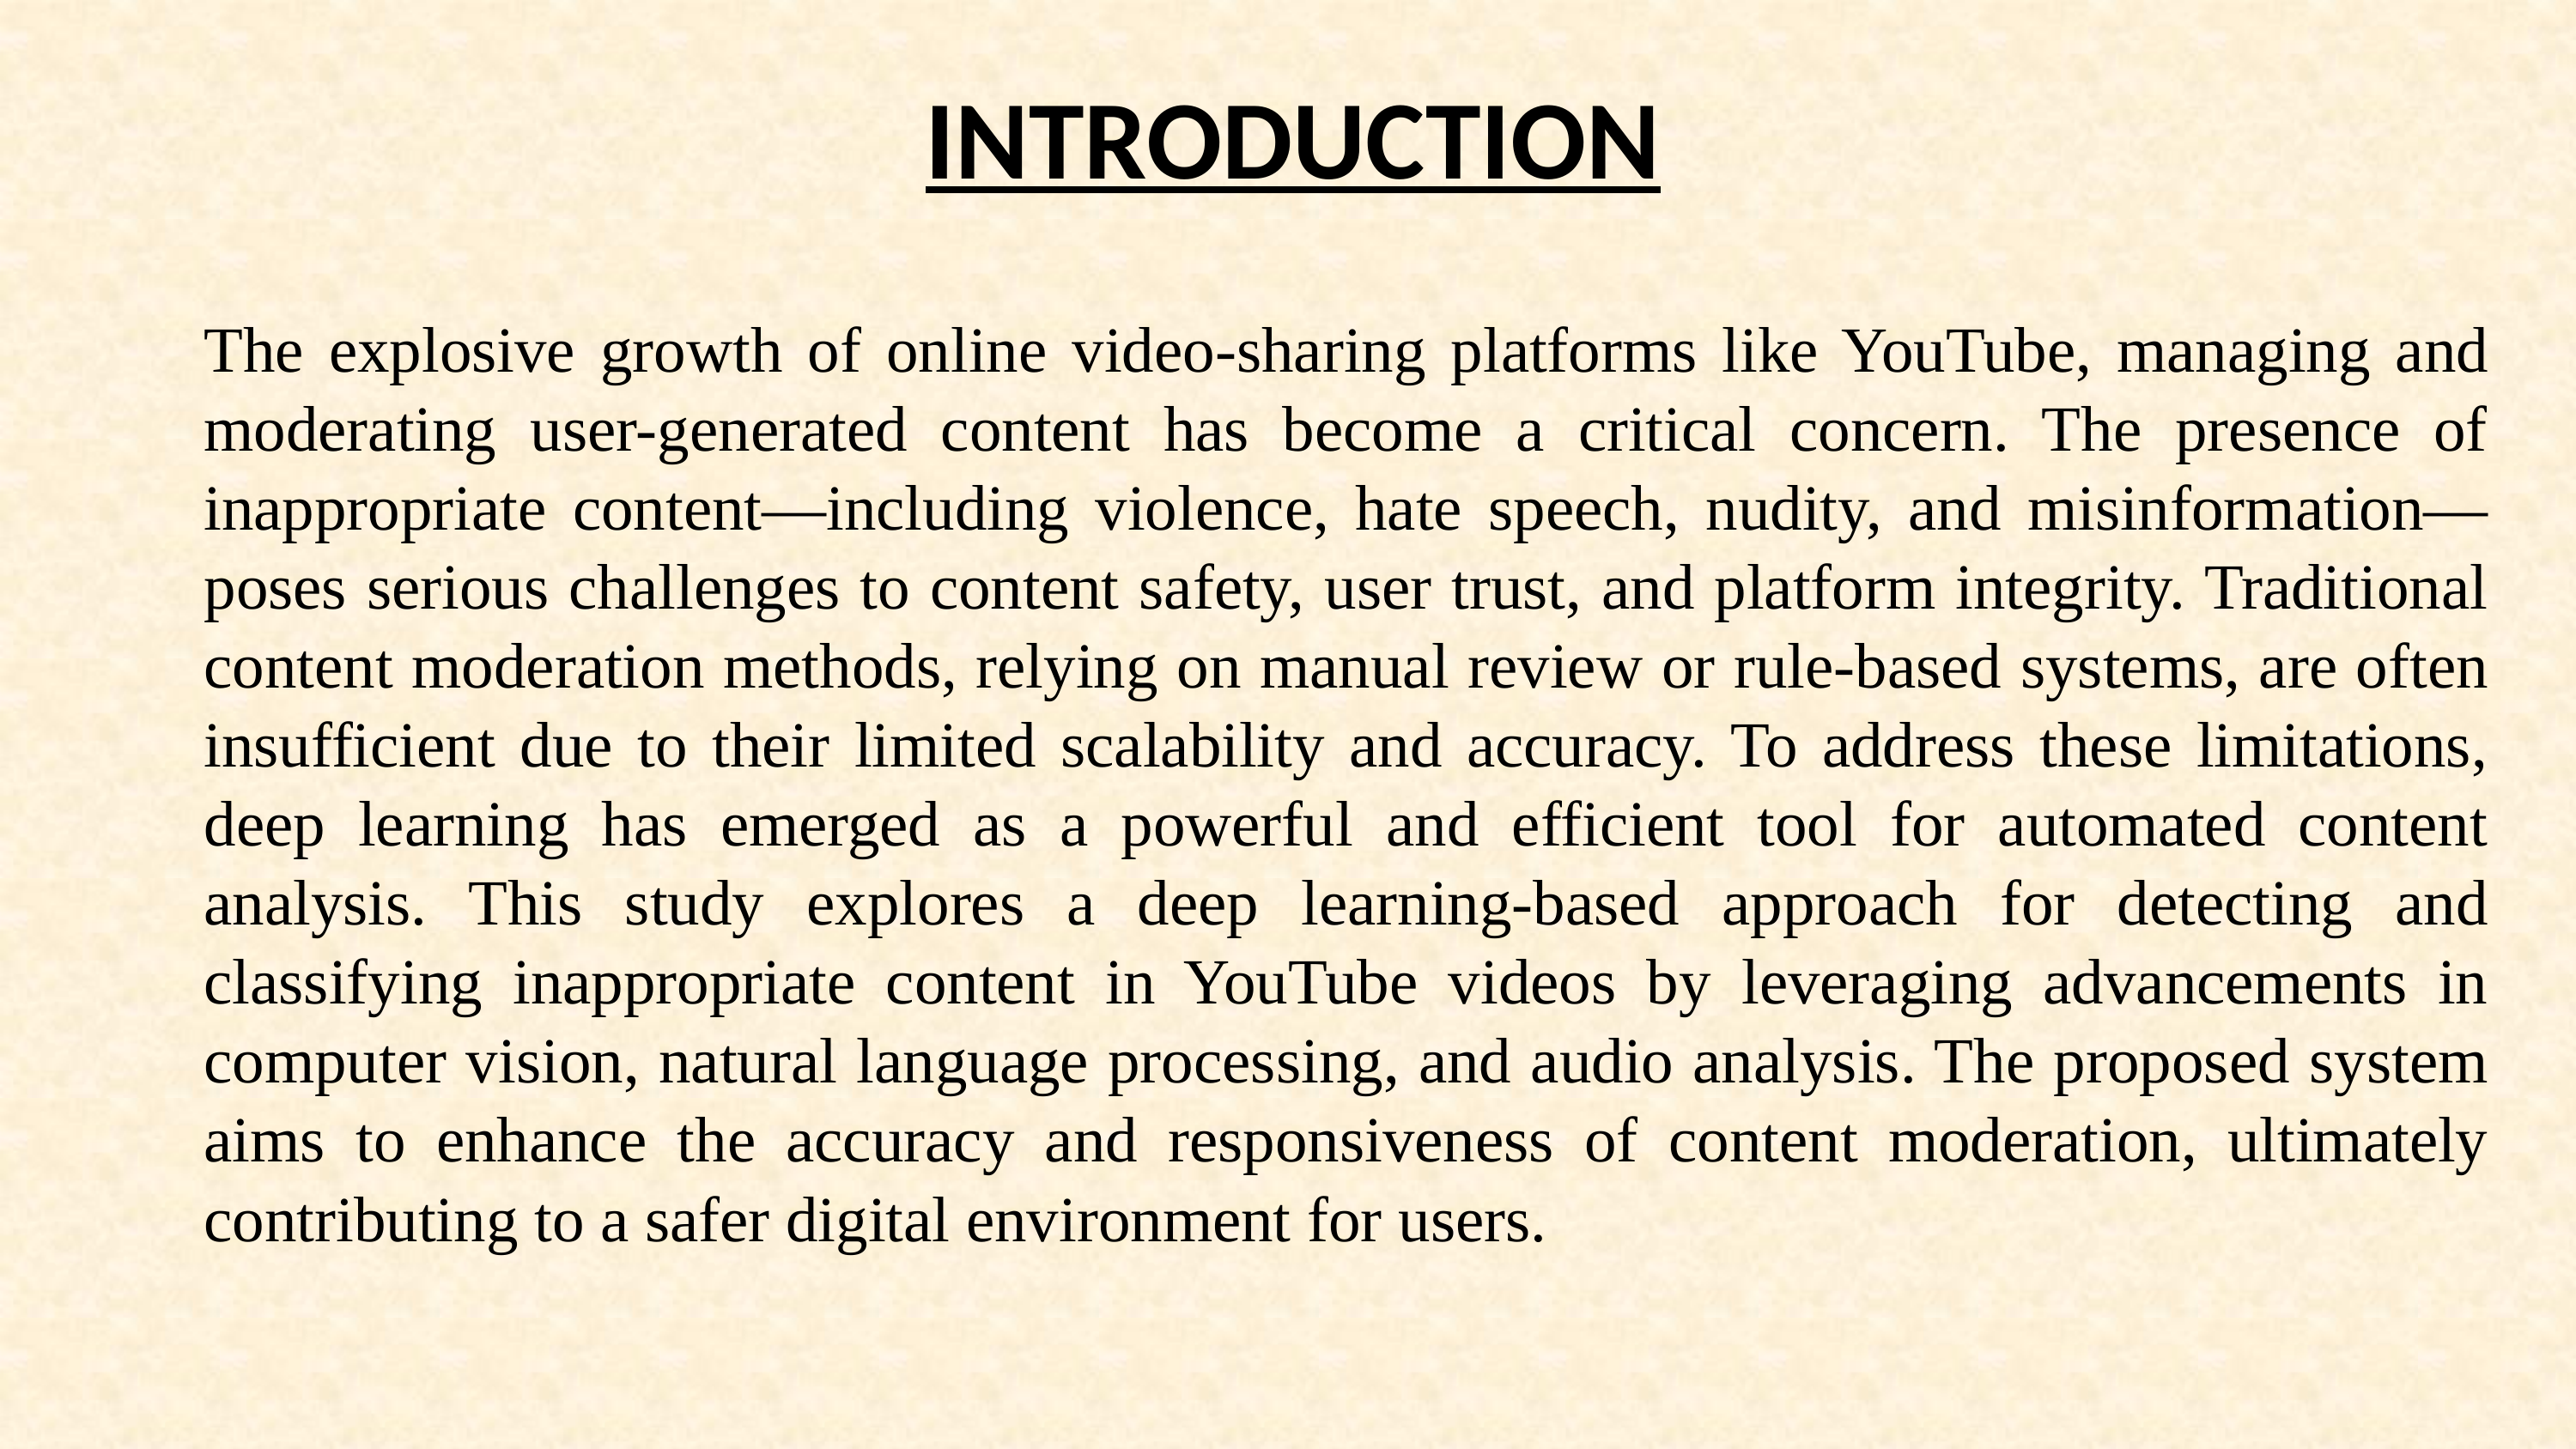

INTRODUCTION
The explosive growth of online video-sharing platforms like YouTube, managing and moderating user-generated content has become a critical concern. The presence of inappropriate content—including violence, hate speech, nudity, and misinformation—poses serious challenges to content safety, user trust, and platform integrity. Traditional content moderation methods, relying on manual review or rule-based systems, are often insufficient due to their limited scalability and accuracy. To address these limitations, deep learning has emerged as a powerful and efficient tool for automated content analysis. This study explores a deep learning-based approach for detecting and classifying inappropriate content in YouTube videos by leveraging advancements in computer vision, natural language processing, and audio analysis. The proposed system aims to enhance the accuracy and responsiveness of content moderation, ultimately contributing to a safer digital environment for users.